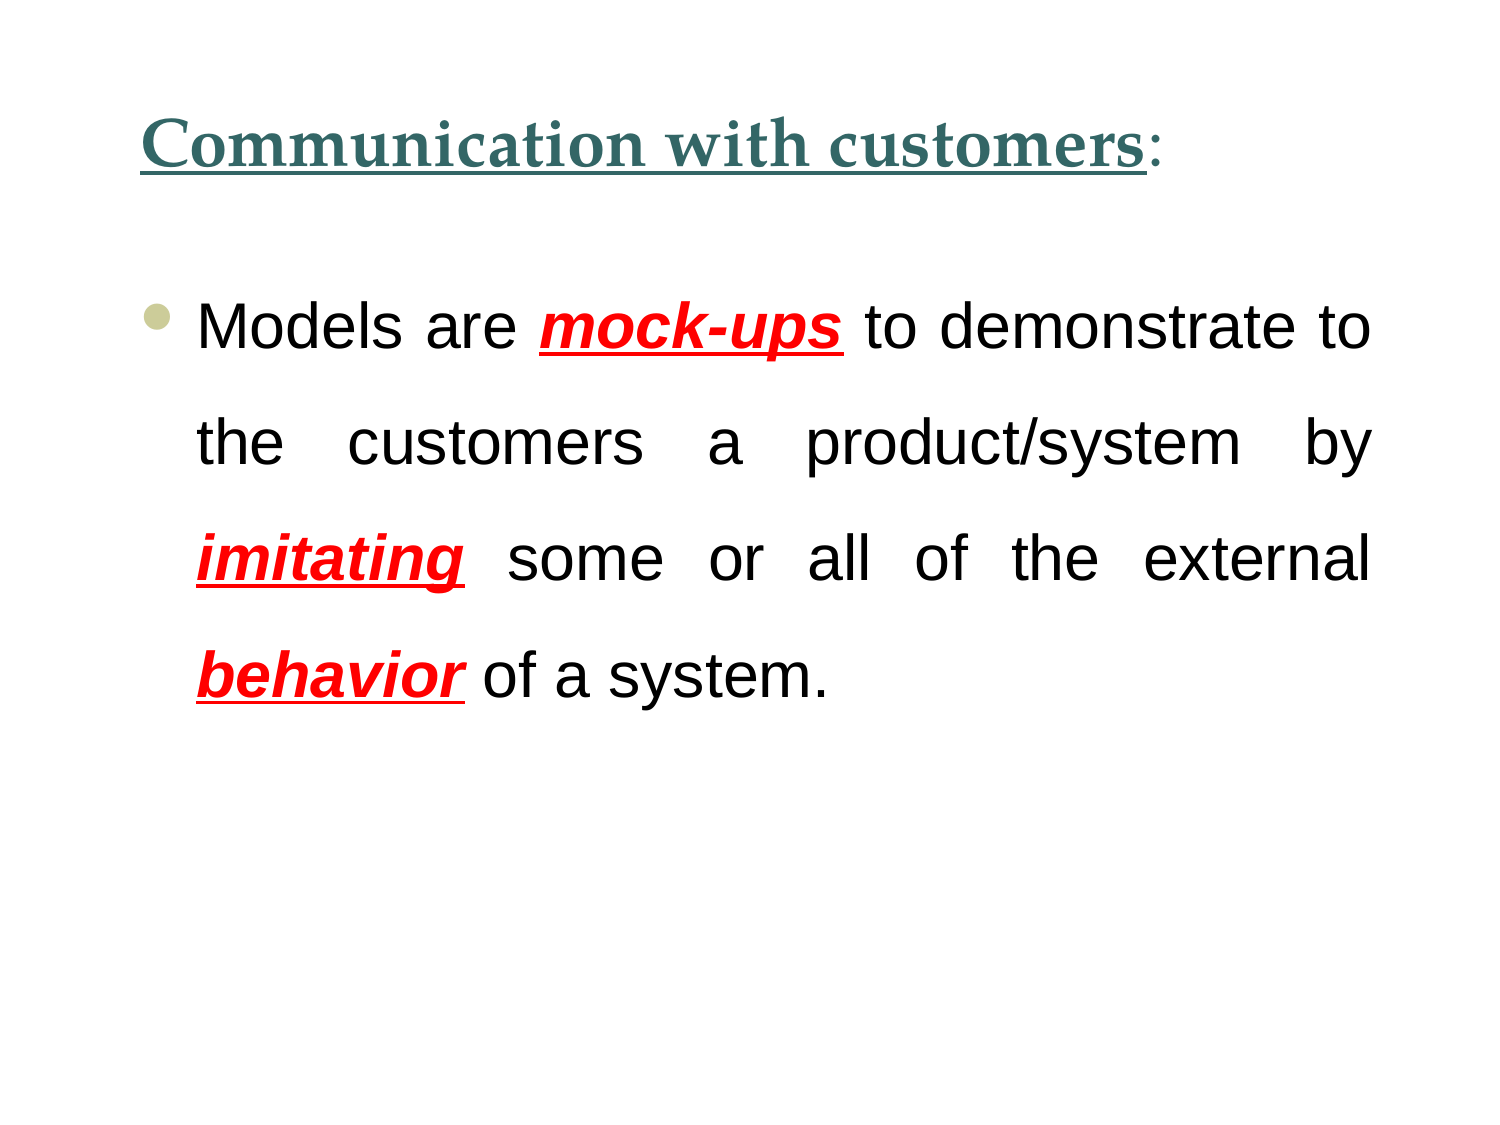

# Communication with customers:
Models are mock-ups to demonstrate to the customers a product/system by imitating some or all of the external behavior of a system.